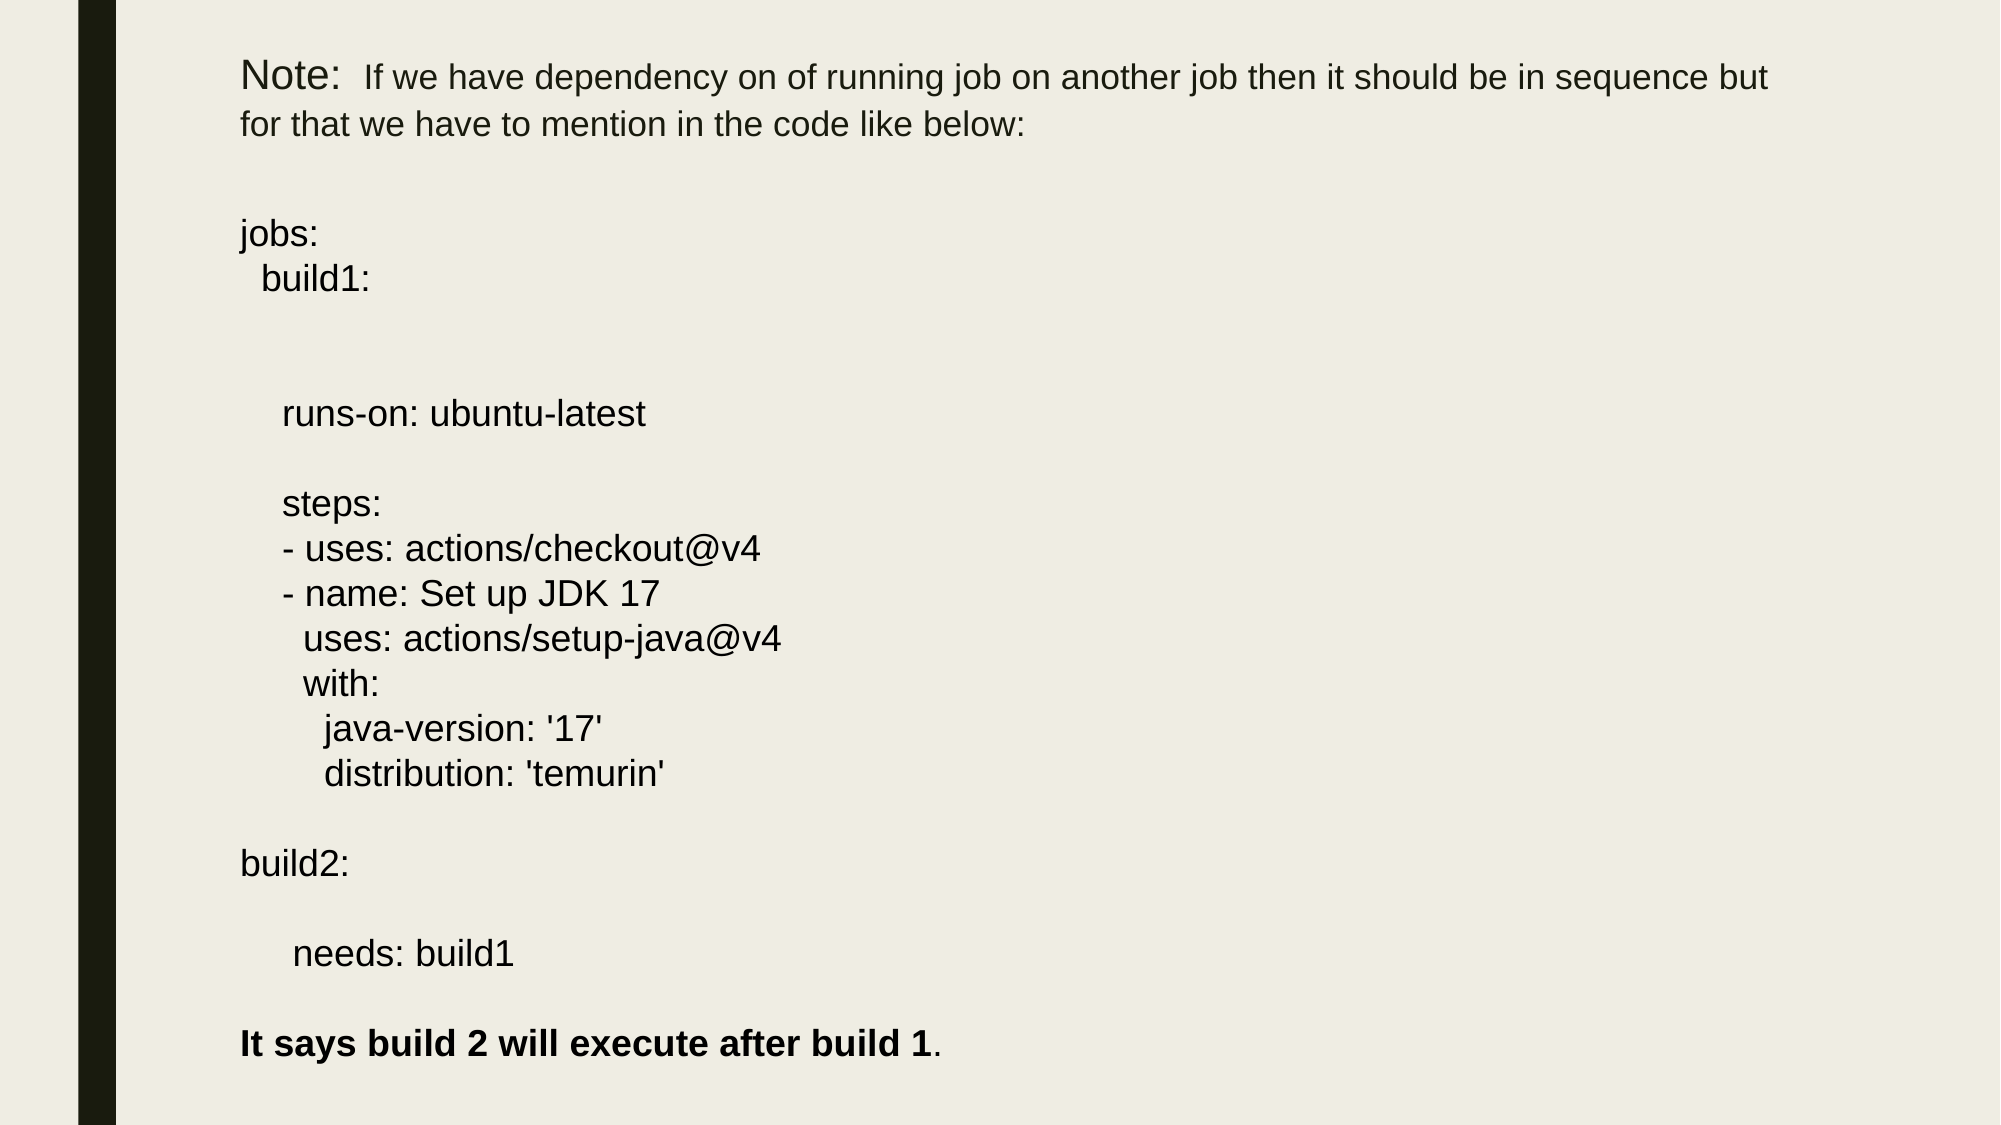

# Note: If we have dependency on of running job on another job then it should be in sequence but for that we have to mention in the code like below:
jobs:
  build1:

    runs-on: ubuntu-latest

    steps:
    - uses: actions/checkout@v4
    - name: Set up JDK 17
      uses: actions/setup-java@v4
      with:
        java-version: '17'
        distribution: 'temurin'

build2:

     needs: build1

It says build 2 will execute after build 1.